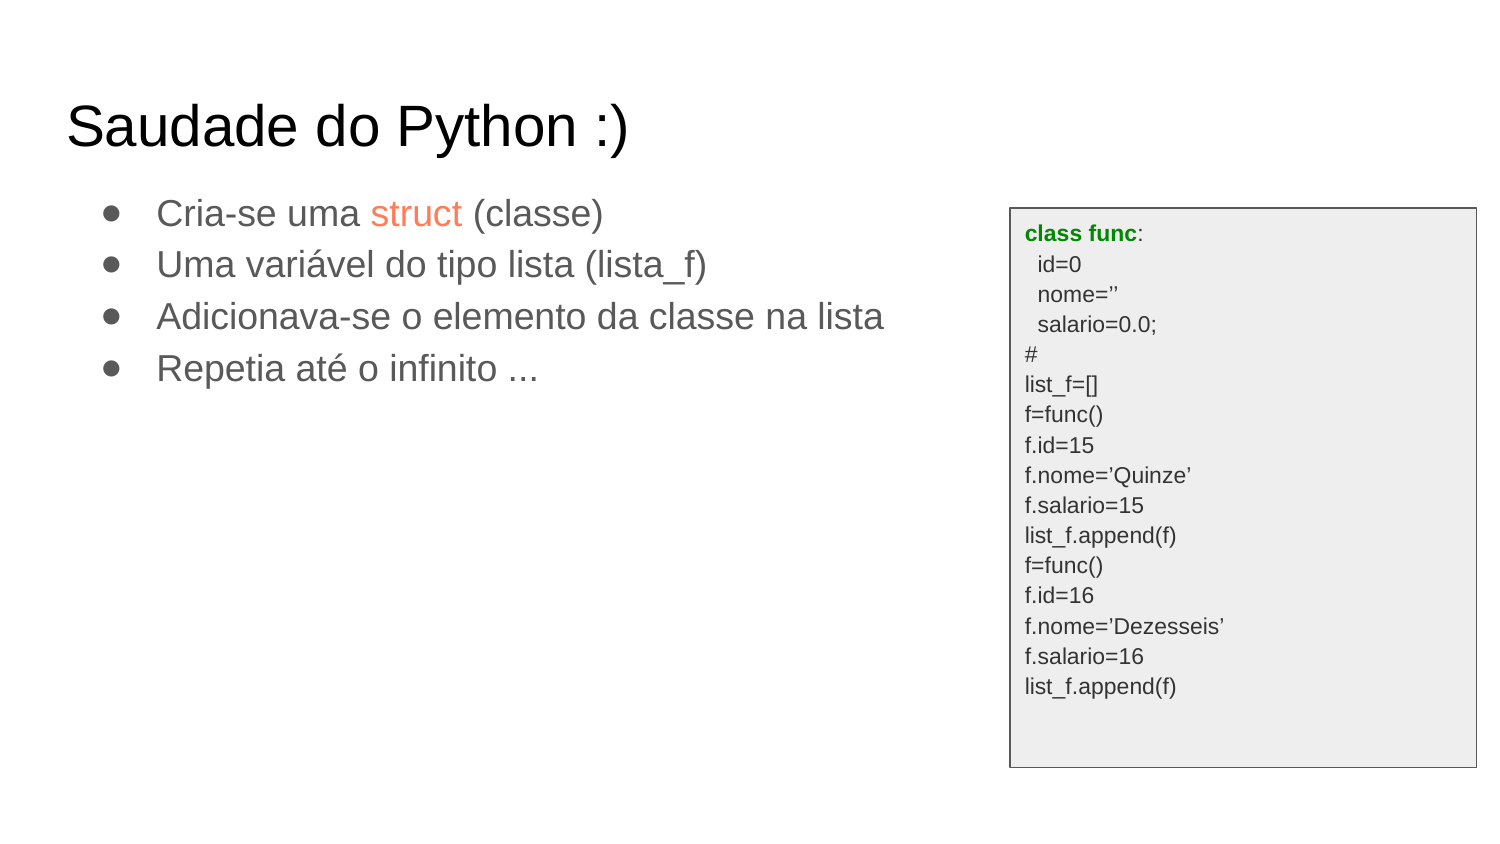

Saudade do Python :)
Cria-se uma struct (classe)
Uma variável do tipo lista (lista_f)
Adicionava-se o elemento da classe na lista
Repetia até o infinito ...

class func:
  id=0
  nome=’’
  salario=0.0;
#
list_f=[]
f=func()
f.id=15
f.nome=’Quinze’
f.salario=15
list_f.append(f)
f=func()
f.id=16
f.nome=’Dezesseis’
f.salario=16
list_f.append(f)